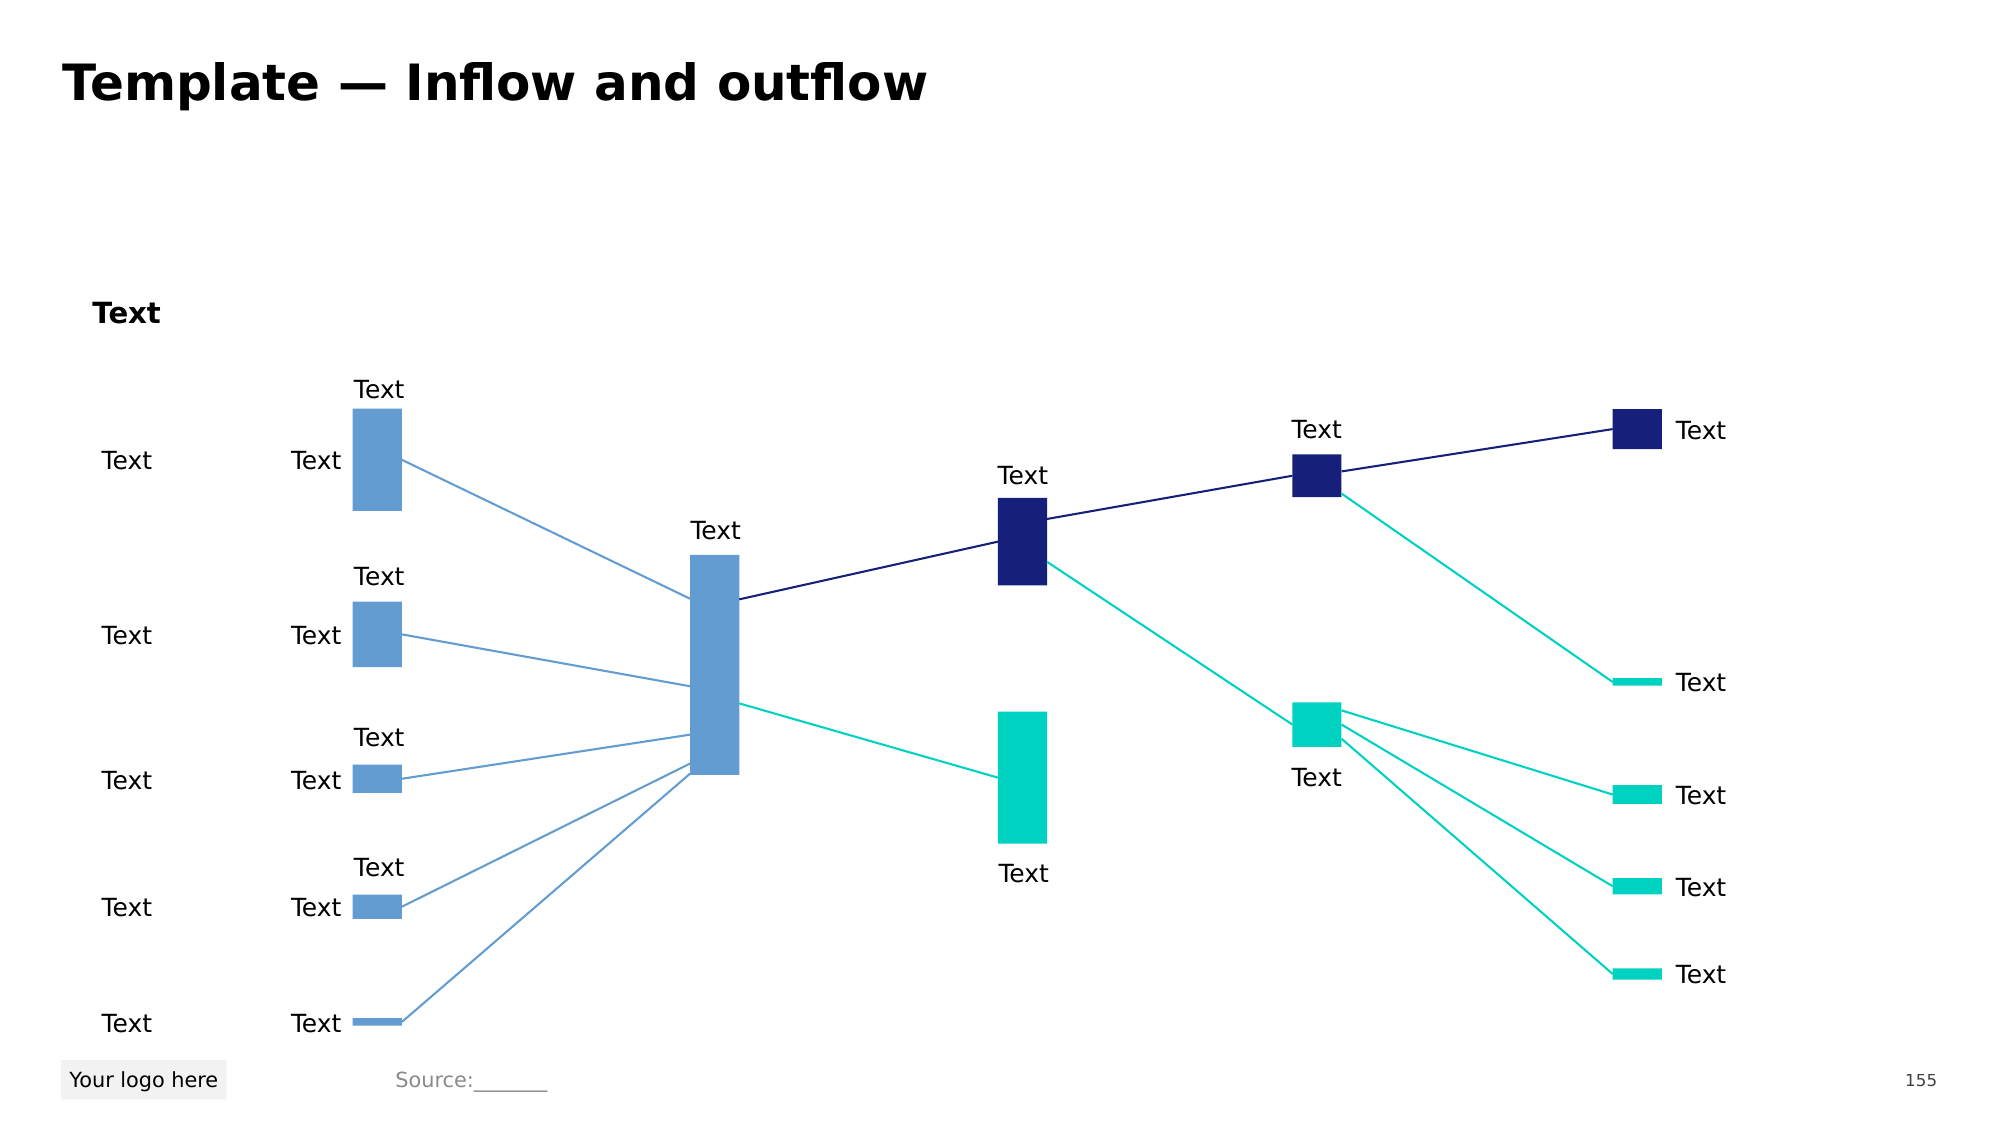

# Template — Inflow and outflow

Text
Text

Text
Text
Text
Text

Text

Text

Text

Text
Text
Text

Text

Text
Text
Text

Text

Text
Text
Text

Text
Text

Text

Text
Text

Source:_______